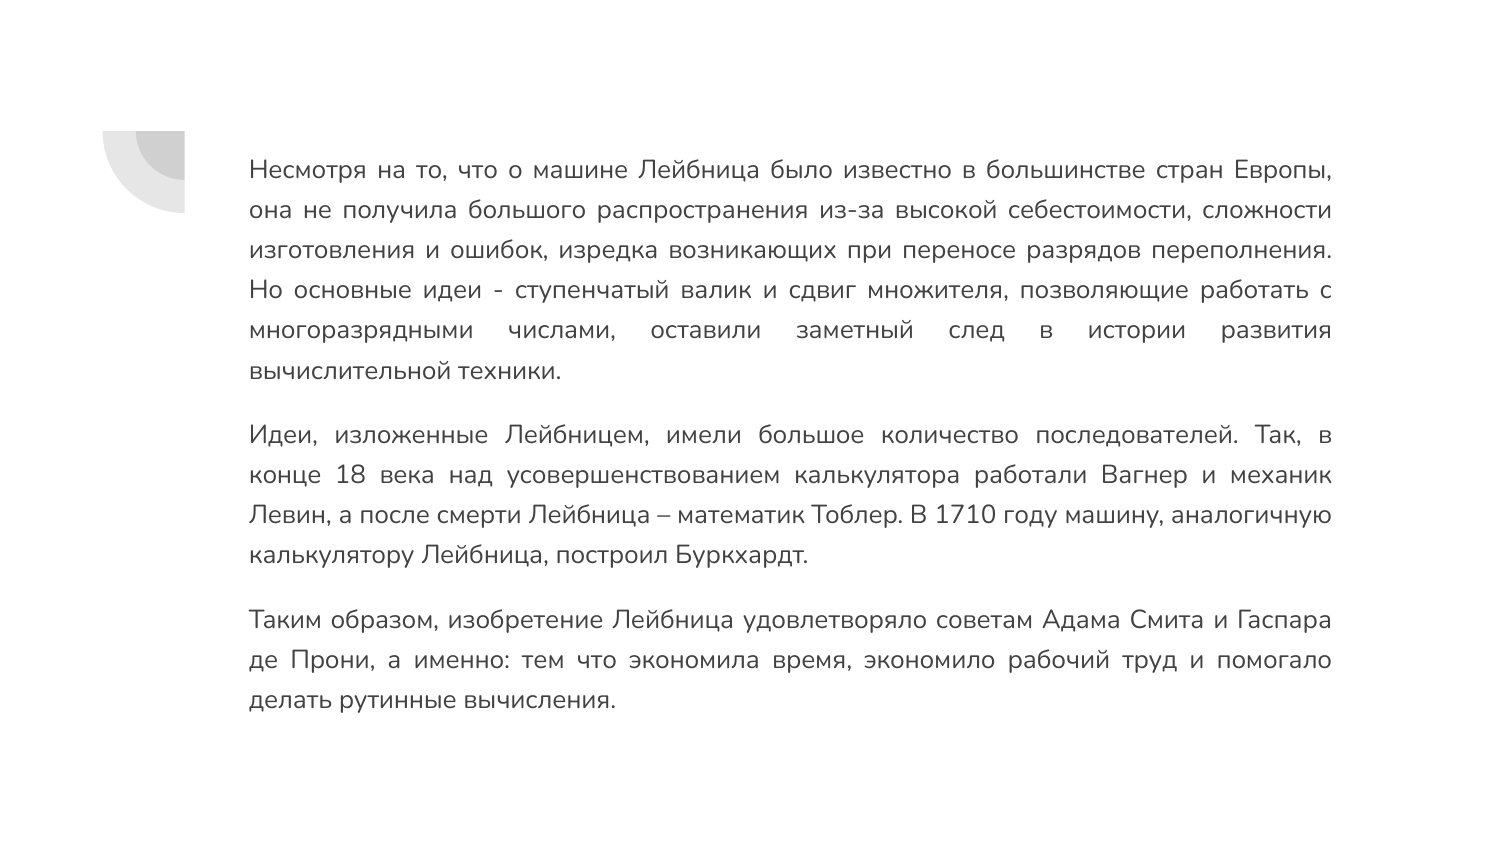

#
Несмотря на то, что о машине Лейбница было известно в большинстве стран Европы, она не получила большого распространения из-за высокой себестоимости, сложности изготовления и ошибок, изредка возникающих при переносе разрядов переполнения. Но основные идеи - ступенчатый валик и сдвиг множителя, позволяющие работать с многоразрядными числами, оставили заметный след в истории развития вычислительной техники.
Идеи, изложенные Лейбницем, имели большое количество последователей. Так, в конце 18 века над усовершенствованием калькулятора работали Вагнер и механик Левин, а после смерти Лейбница – математик Тоблер. В 1710 году машину, аналогичную калькулятору Лейбница, построил Буркхардт.
Таким образом, изобретение Лейбница удовлетворяло советам Адама Смита и Гаспара де Прони, а именно: тем что экономила время, экономило рабочий труд и помогало делать рутинные вычисления.